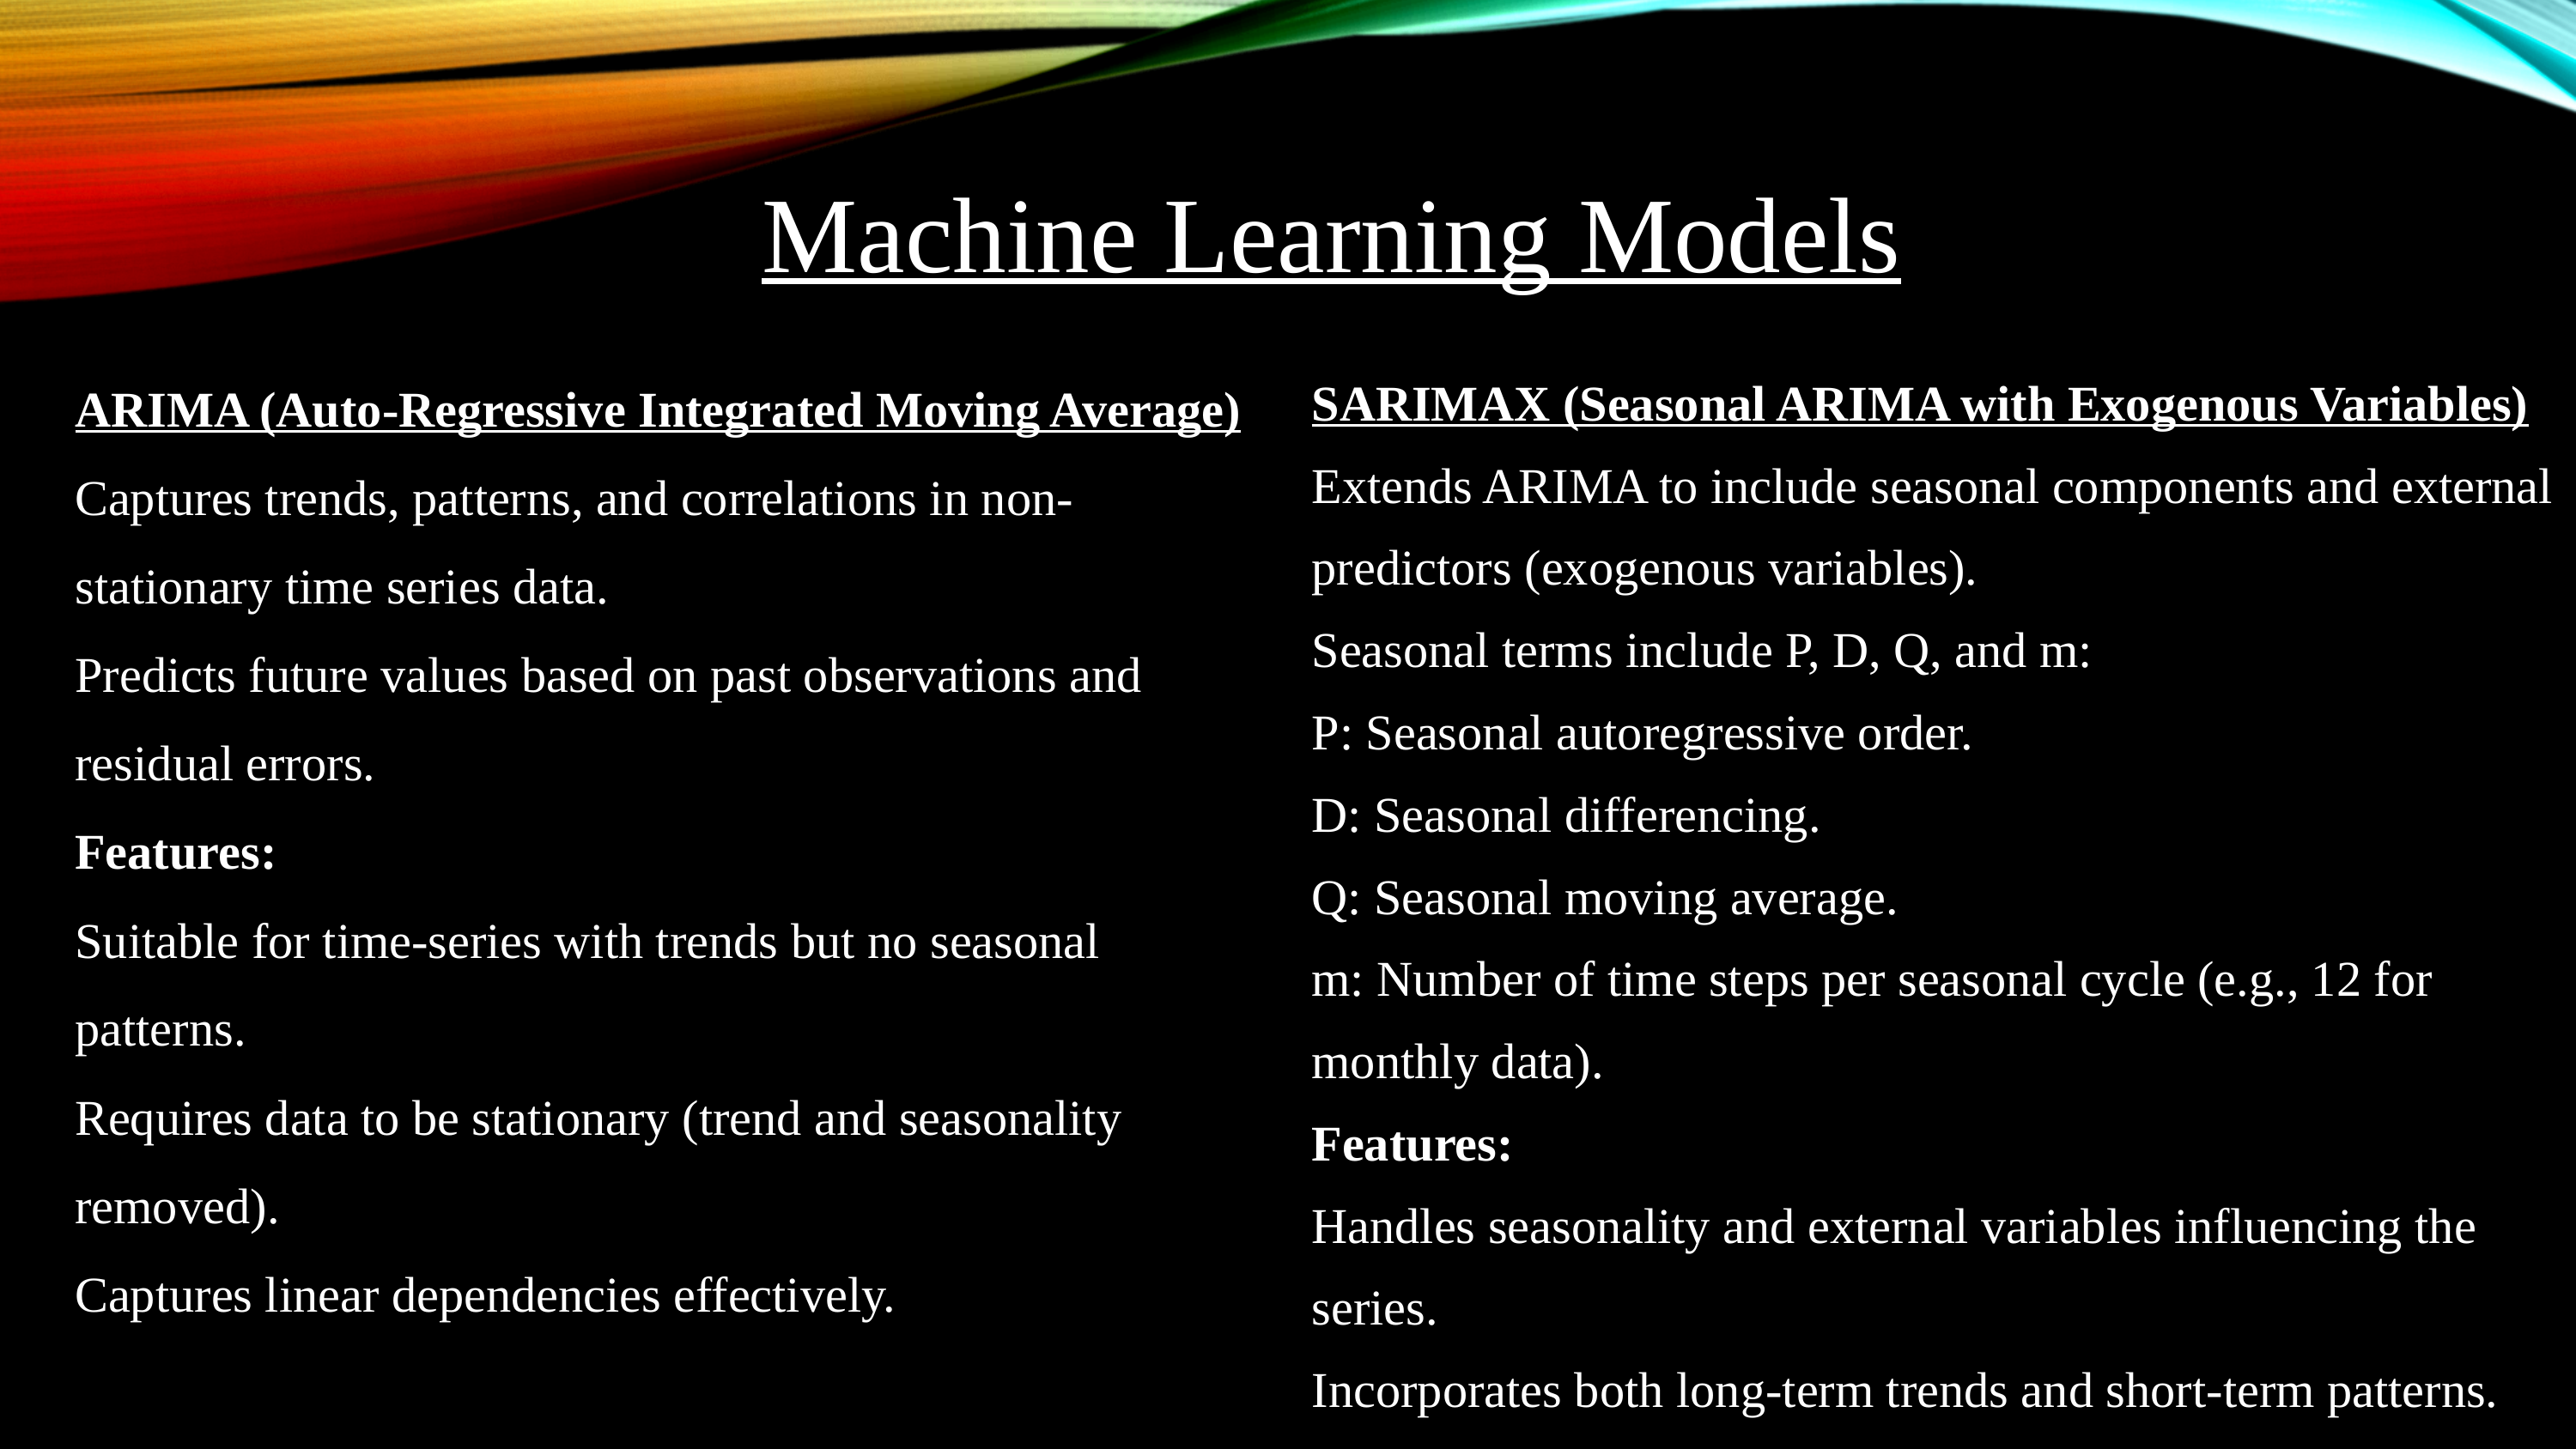

Machine Learning Models
ARIMA (Auto-Regressive Integrated Moving Average)
Captures trends, patterns, and correlations in non-stationary time series data.
Predicts future values based on past observations and residual errors.
Features:
Suitable for time-series with trends but no seasonal patterns.
Requires data to be stationary (trend and seasonality removed).
Captures linear dependencies effectively.
SARIMAX (Seasonal ARIMA with Exogenous Variables)
Extends ARIMA to include seasonal components and external predictors (exogenous variables).
Seasonal terms include P, D, Q, and m:
P: Seasonal autoregressive order.
D: Seasonal differencing.
Q: Seasonal moving average.
m: Number of time steps per seasonal cycle (e.g., 12 for monthly data).
Features:
Handles seasonality and external variables influencing the series.
Incorporates both long-term trends and short-term patterns.